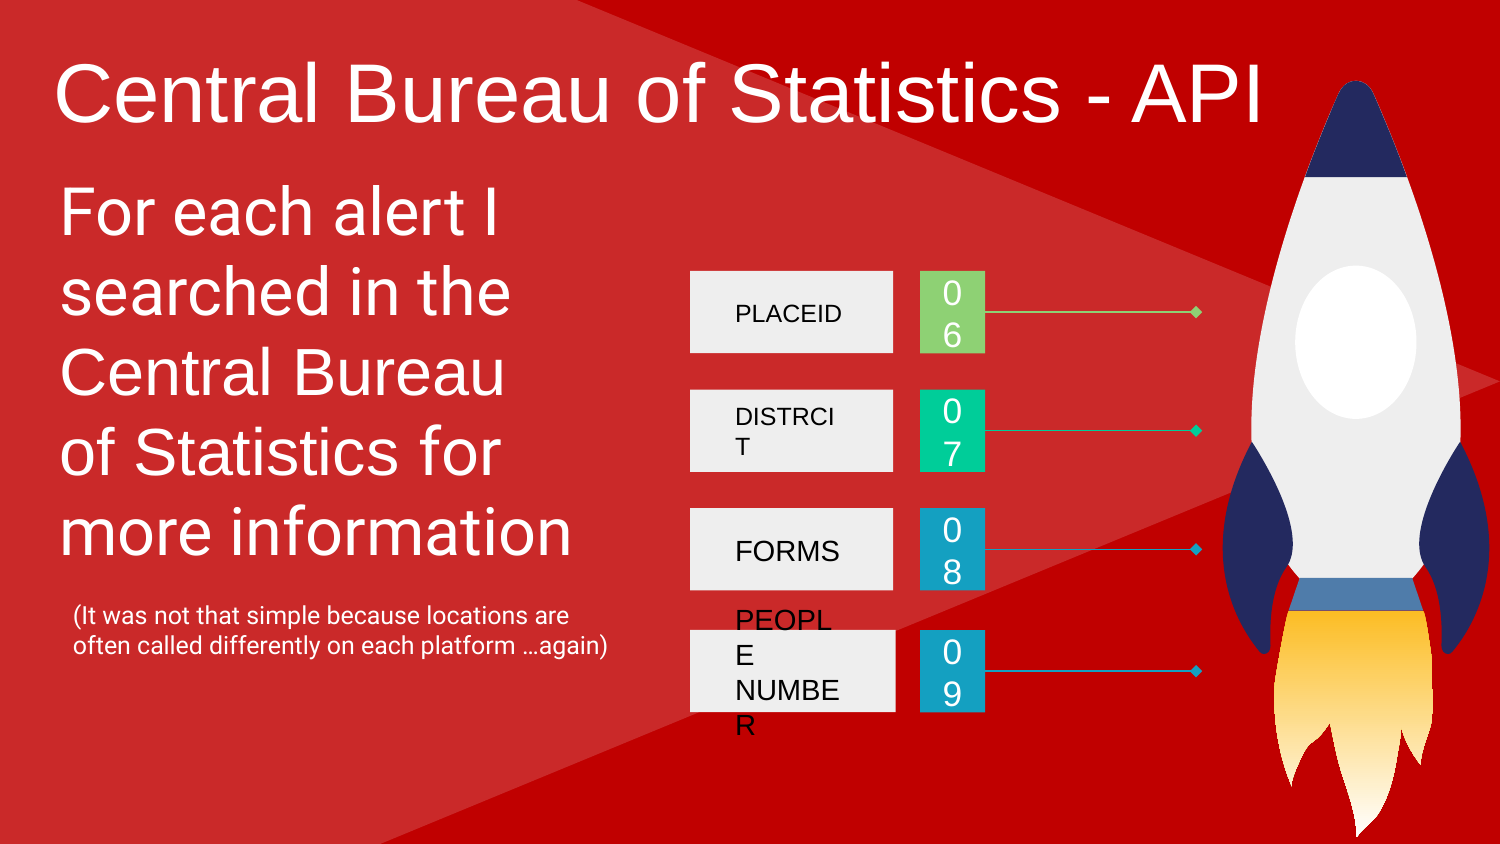

# Central Bureau of Statistics - API

06
PLACEID
For each alert I searched in the Central Bureau of Statistics for more information
07
DISTRCIT
08
FORMS
(It was not that simple because locations are often called differently on each platform …again)
09
PEOPLE
NUMBER